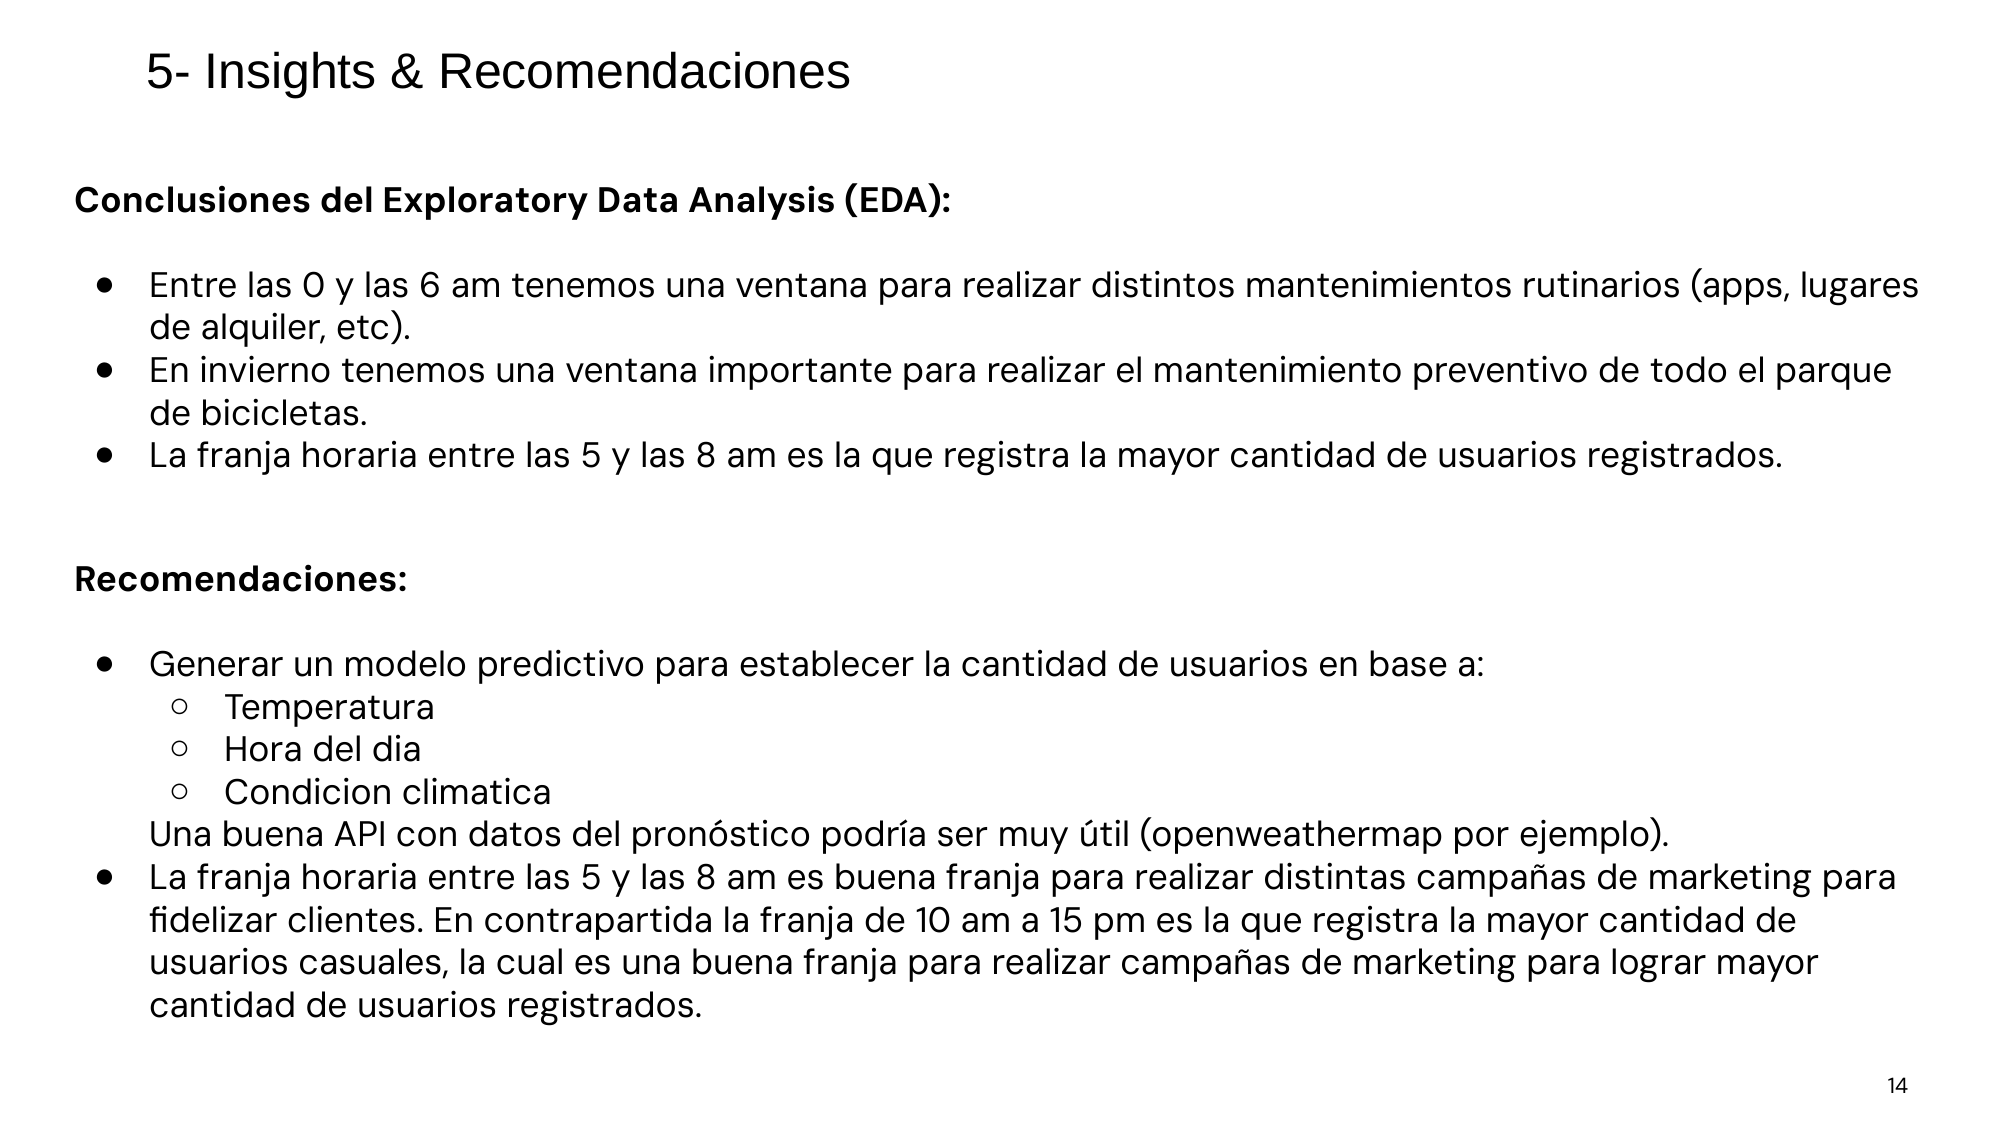

5- Insights & Recomendaciones
Conclusiones del Exploratory Data Analysis (EDA):

Entre las 0 y las 6 am tenemos una ventana para realizar distintos mantenimientos rutinarios (apps, lugares de alquiler, etc).
En invierno tenemos una ventana importante para realizar el mantenimiento preventivo de todo el parque de bicicletas.
La franja horaria entre las 5 y las 8 am es la que registra la mayor cantidad de usuarios registrados.

Recomendaciones:

Generar un modelo predictivo para establecer la cantidad de usuarios en base a:
Temperatura
Hora del dia
Condicion climatica
Una buena API con datos del pronóstico podría ser muy útil (openweathermap por ejemplo).
La franja horaria entre las 5 y las 8 am es buena franja para realizar distintas campañas de marketing para fidelizar clientes. En contrapartida la franja de 10 am a 15 pm es la que registra la mayor cantidad de usuarios casuales, la cual es una buena franja para realizar campañas de marketing para lograr mayor cantidad de usuarios registrados.
14